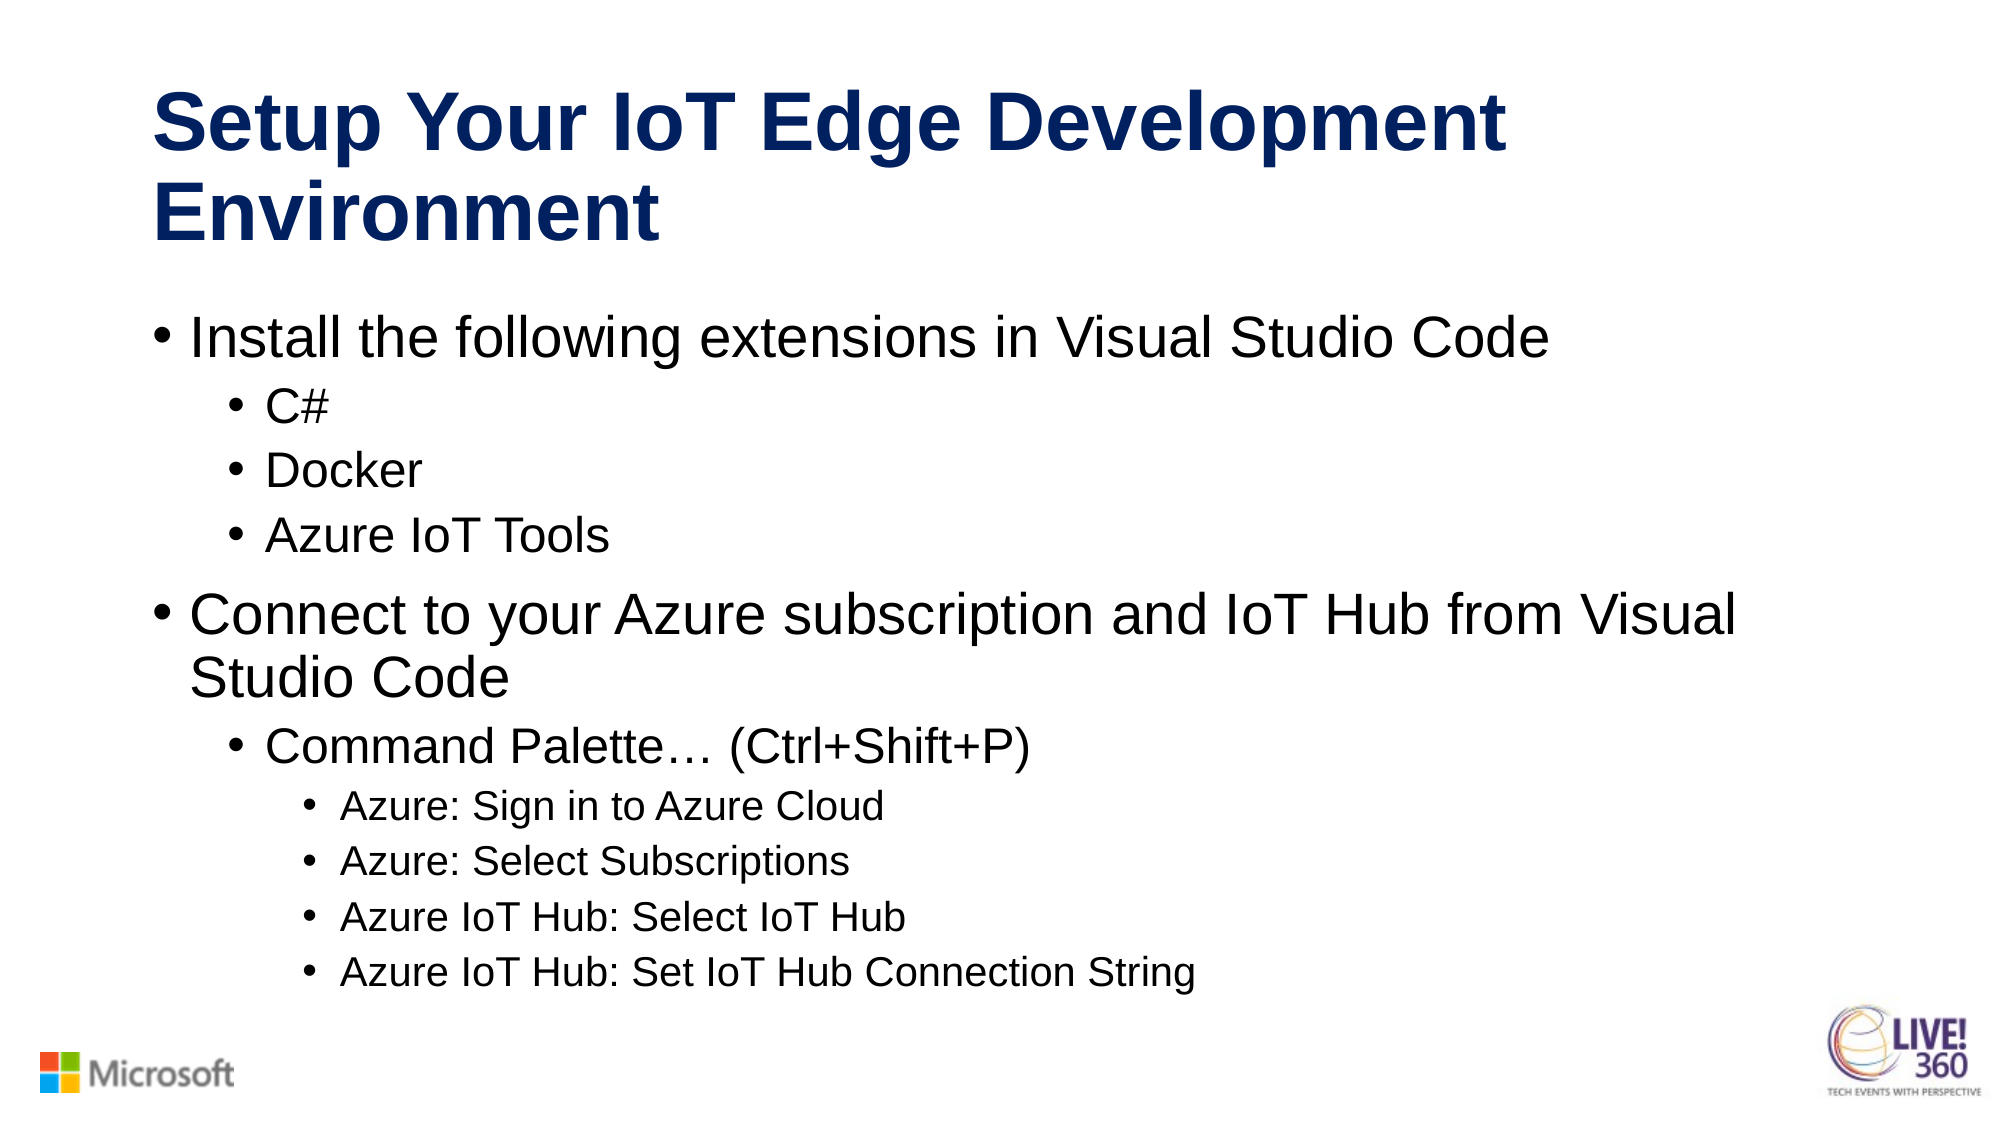

# Setup Your IoT Edge Development Environment
Install the following extensions in Visual Studio Code
C#
Docker
Azure IoT Tools
Connect to your Azure subscription and IoT Hub from Visual Studio Code
Command Palette… (Ctrl+Shift+P)
Azure: Sign in to Azure Cloud
Azure: Select Subscriptions
Azure IoT Hub: Select IoT Hub
Azure IoT Hub: Set IoT Hub Connection String